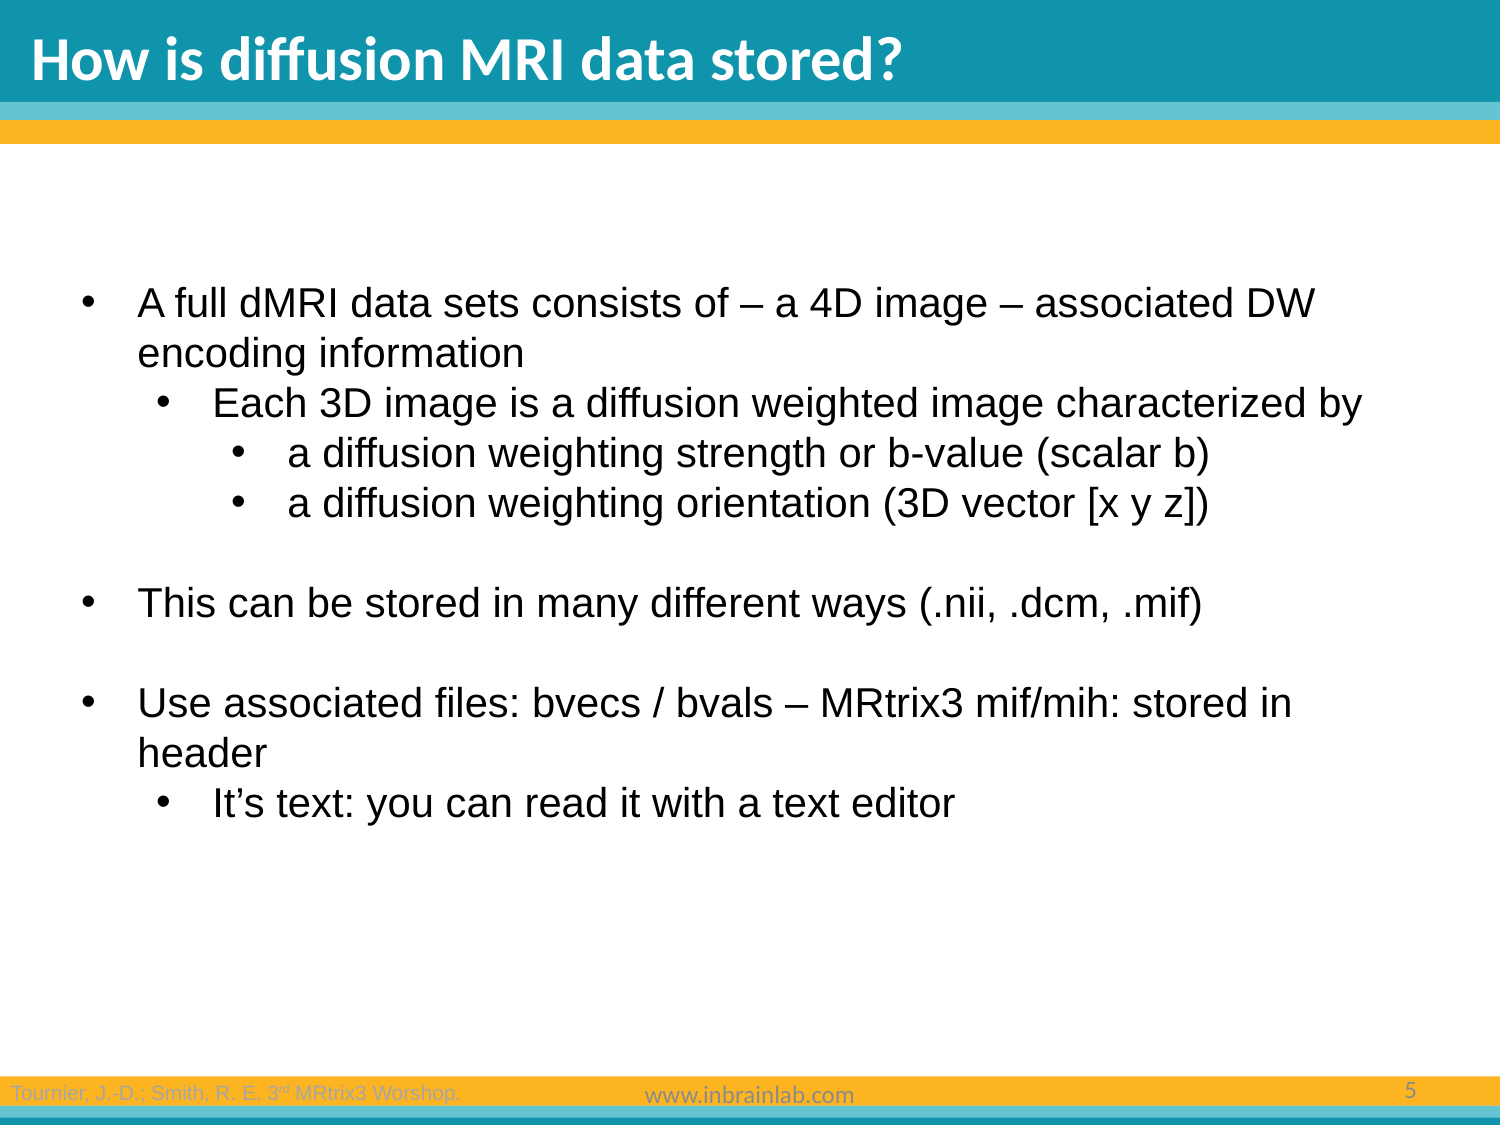

How is diffusion MRI data stored?
A full dMRI data sets consists of – a 4D image – associated DW encoding information
Each 3D image is a diffusion weighted image characterized by
a diffusion weighting strength or b-value (scalar b)
a diffusion weighting orientation (3D vector [x y z])

This can be stored in many different ways (.nii, .dcm, .mif)

Use associated files: bvecs / bvals – MRtrix3 mif/mih: stored in header
It’s text: you can read it with a text editor
5
www.inbrainlab.com
Tournier, J.-D.; Smith, R. E. 3rd MRtrix3 Worshop.